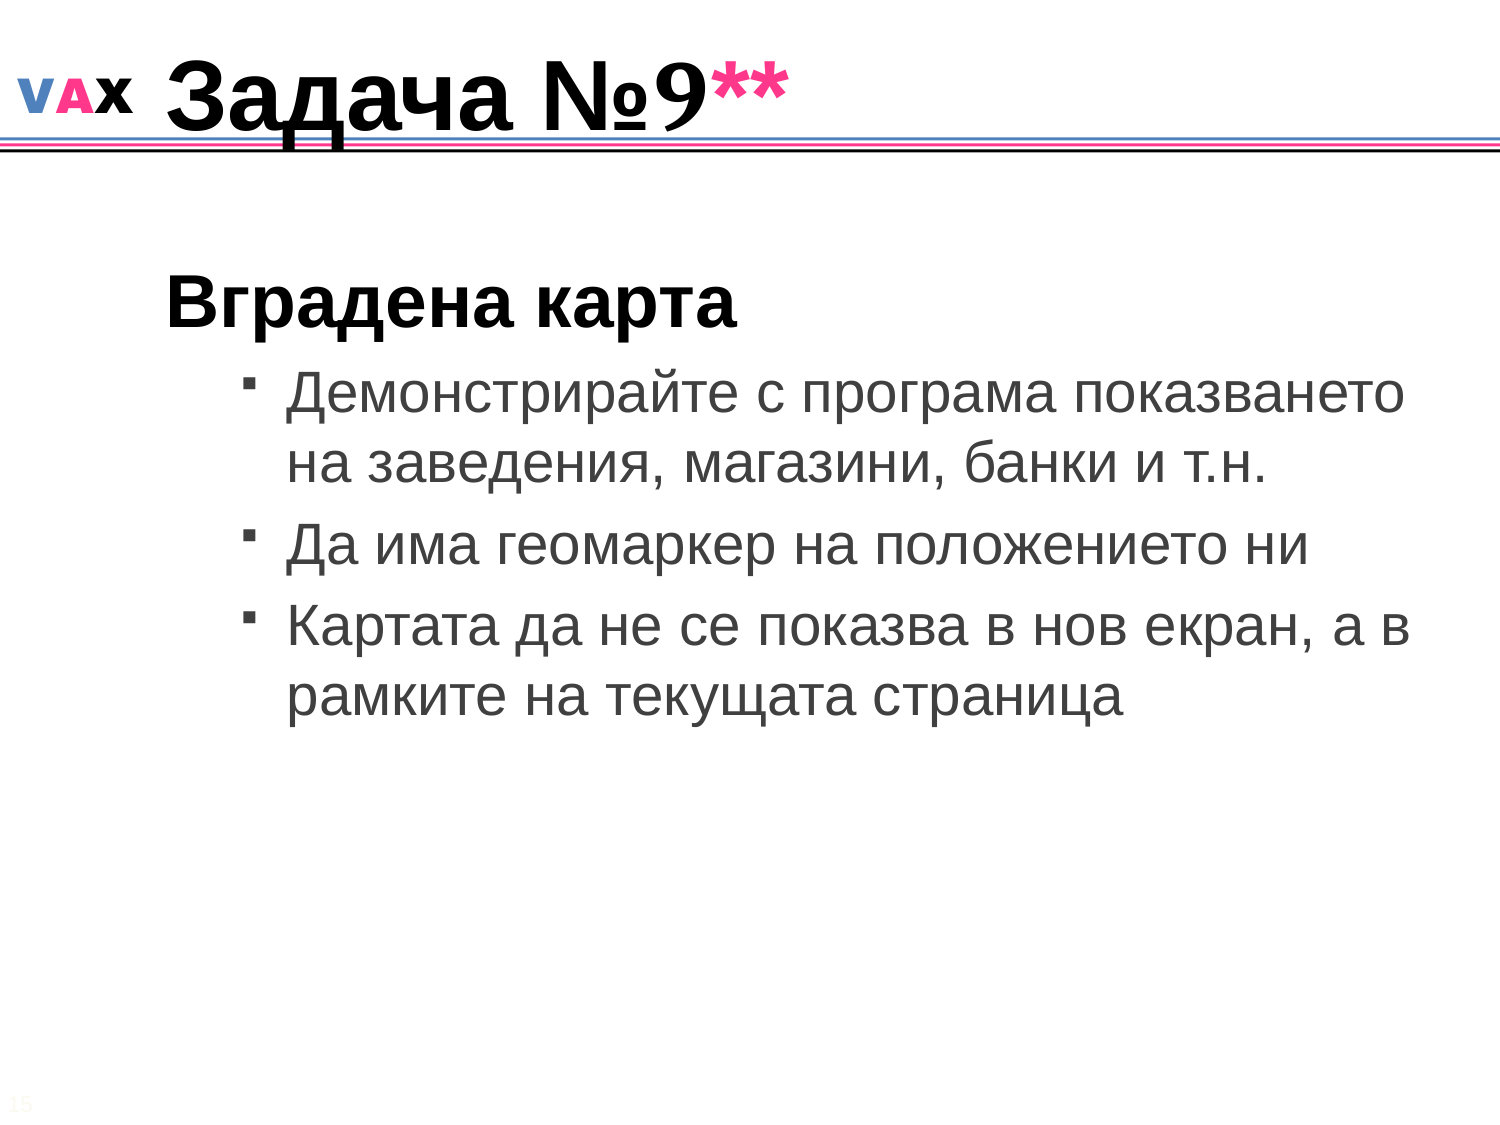

# Задача №9**
Вградена карта
Демонстрирайте с програма показването на заведения, магазини, банки и т.н.
Да има геомаркер на положението ни
Картата да не се показва в нов екран, а в рамките на текущата страница